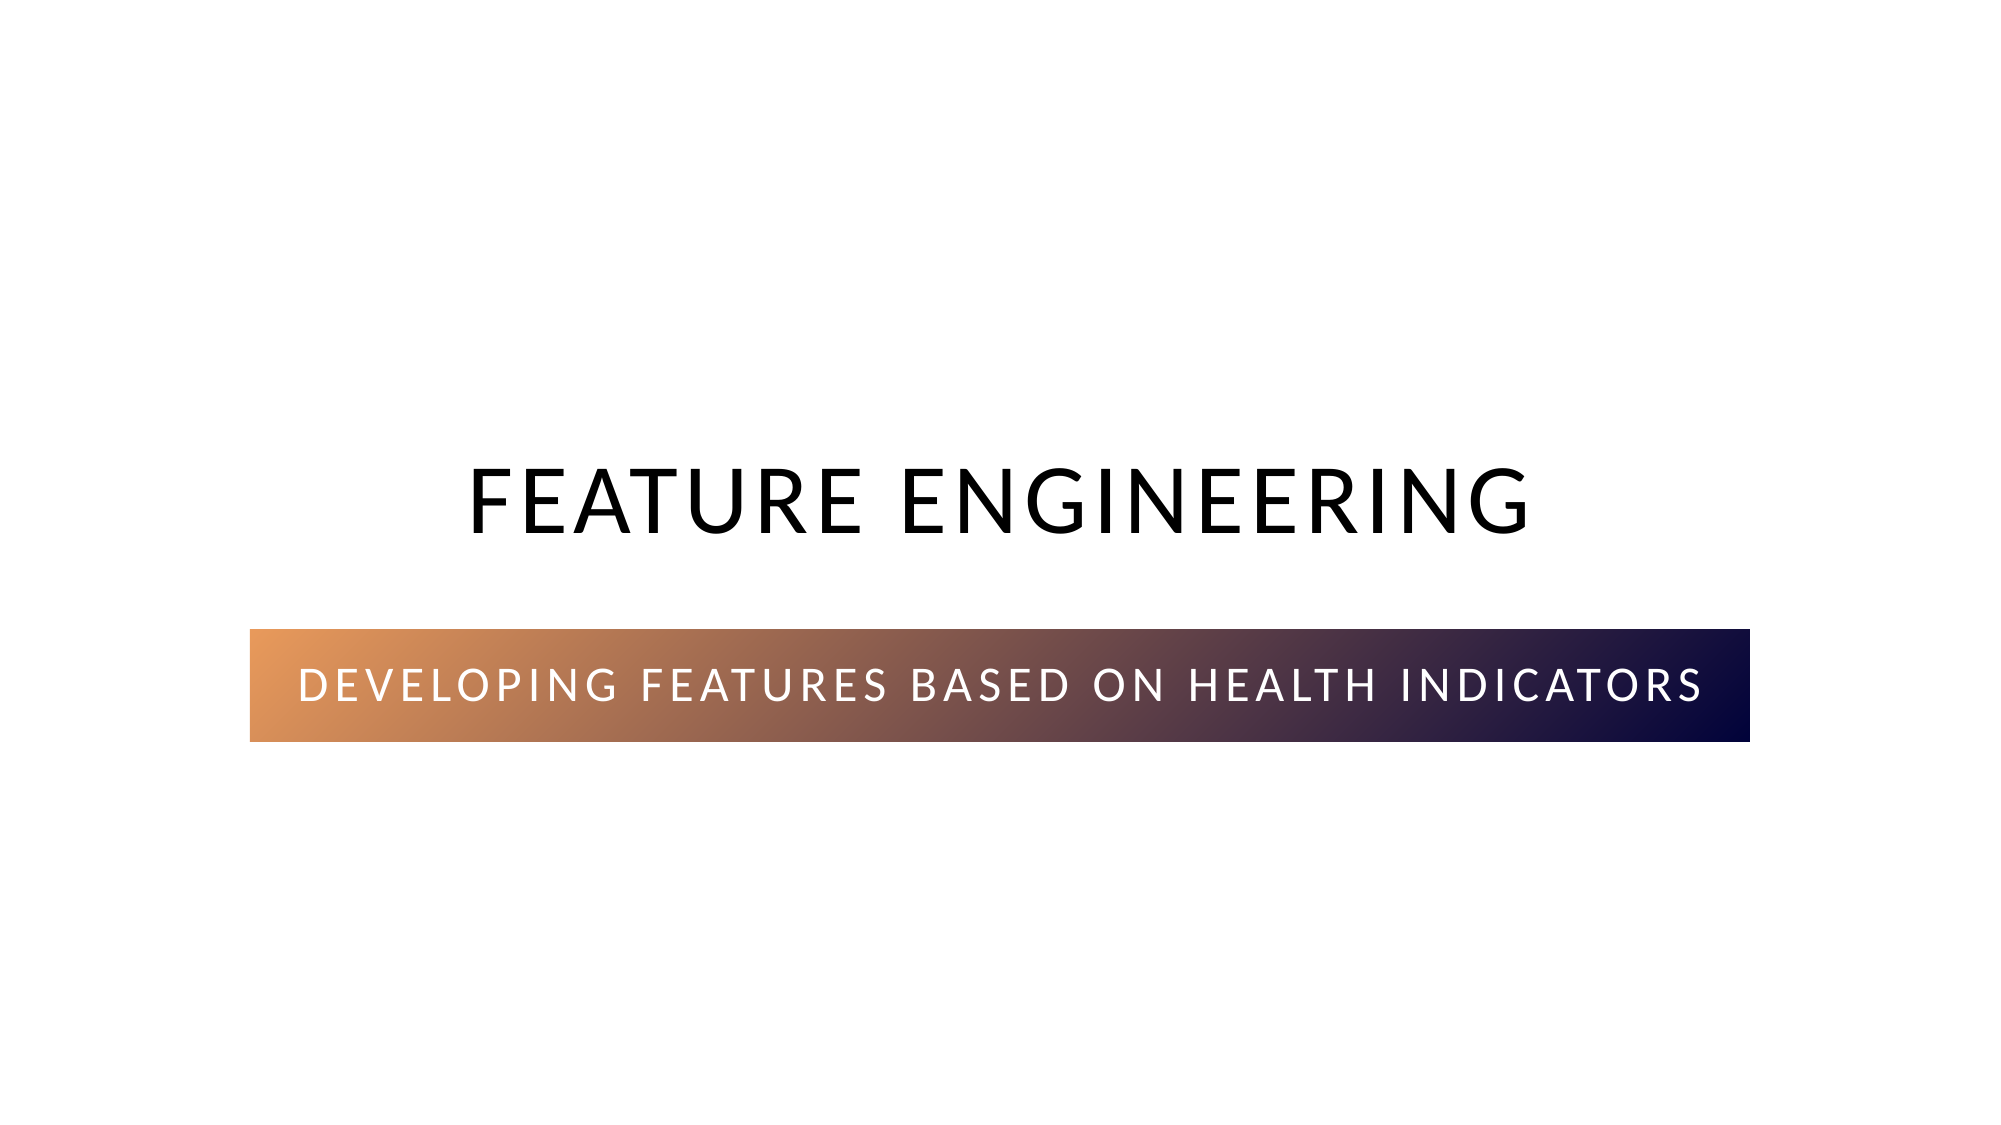

# Feature engineering
Developing features based on health indicators